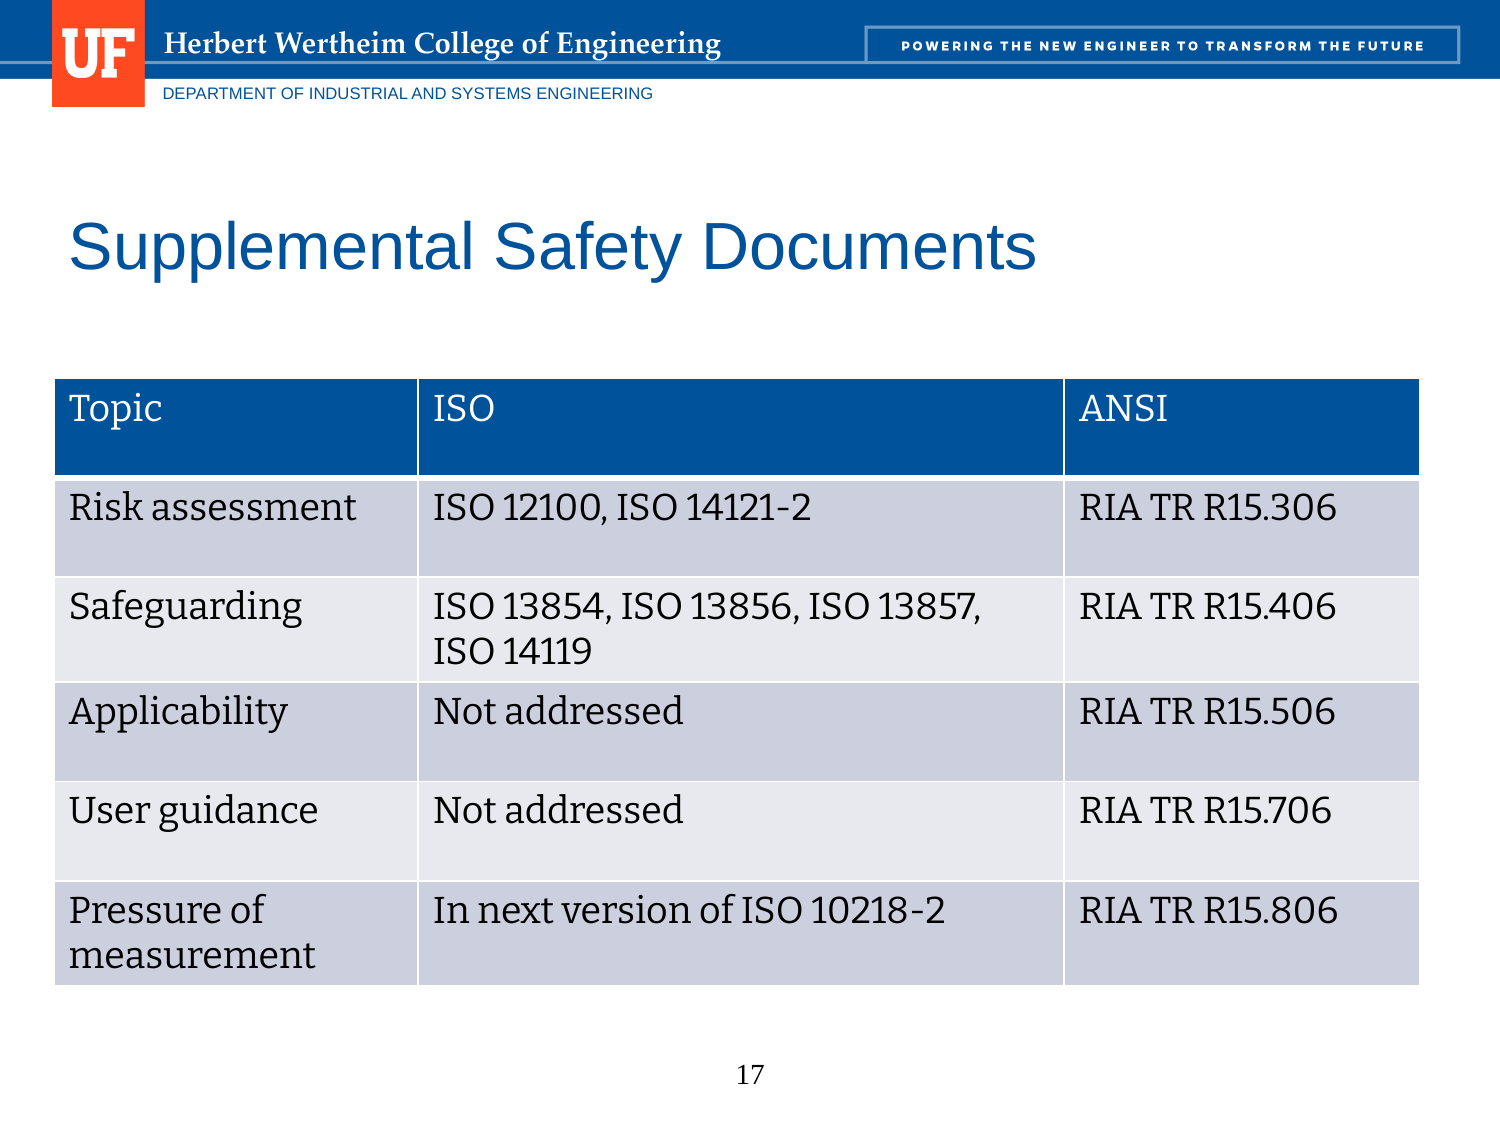

# Supplemental Safety Documents
| Topic | ISO | ANSI |
| --- | --- | --- |
| Risk assessment | ISO 12100, ISO 14121-2 | RIA TR R15.306 |
| Safeguarding | ISO 13854, ISO 13856, ISO 13857, ISO 14119 | RIA TR R15.406 |
| Applicability | Not addressed | RIA TR R15.506 |
| User guidance | Not addressed | RIA TR R15.706 |
| Pressure of measurement | In next version of ISO 10218-2 | RIA TR R15.806 |
17